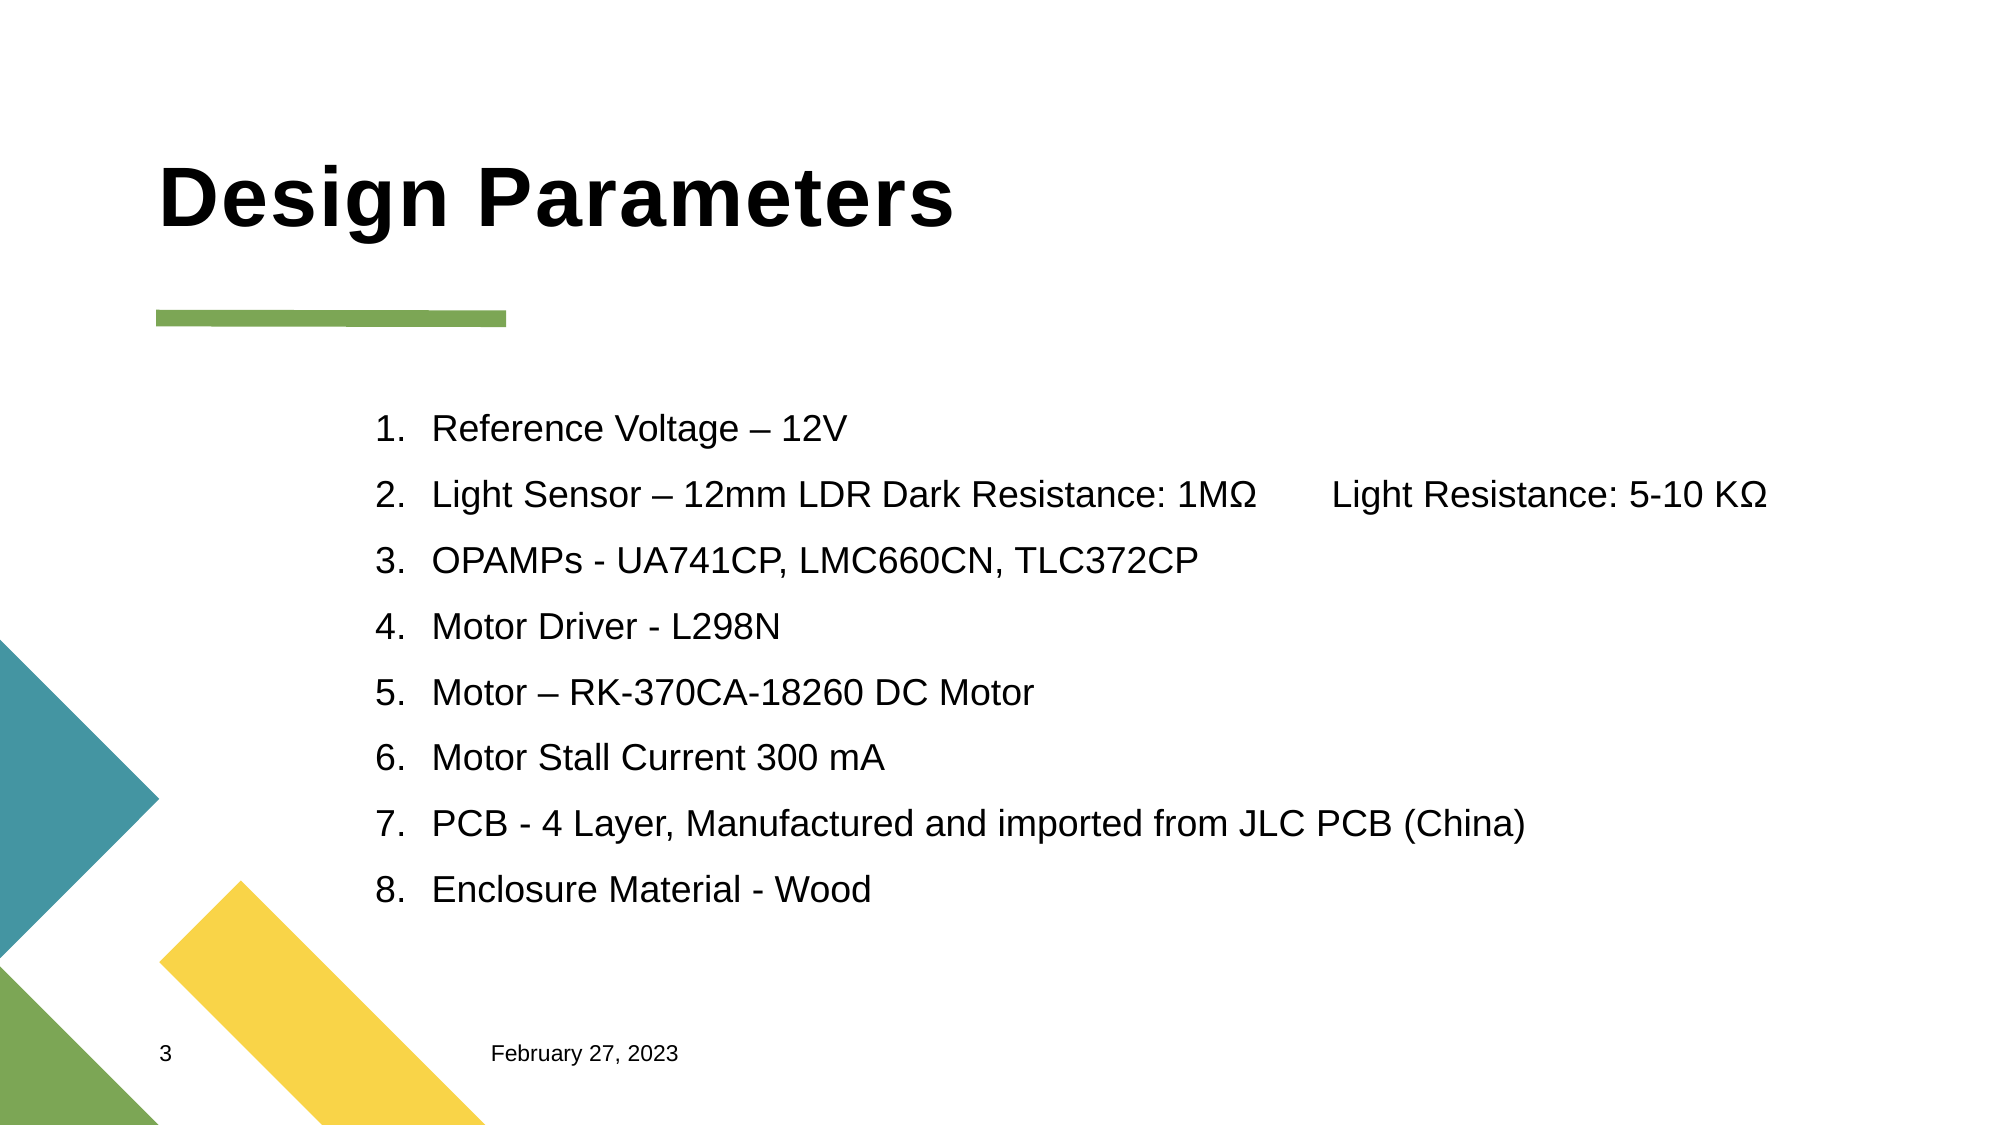

# Design Parameters
Reference Voltage – 12V
Light Sensor – 12mm LDR	Dark Resistance: 1MΩ	Light Resistance: 5-10 KΩ
OPAMPs - UA741CP, LMC660CN, TLC372CP
Motor Driver - L298N
Motor – RK-370CA-18260 DC Motor
Motor Stall Current 300 mA
PCB - 4 Layer, Manufactured and imported from JLC PCB (China)
Enclosure Material - Wood
3
February 27, 2023